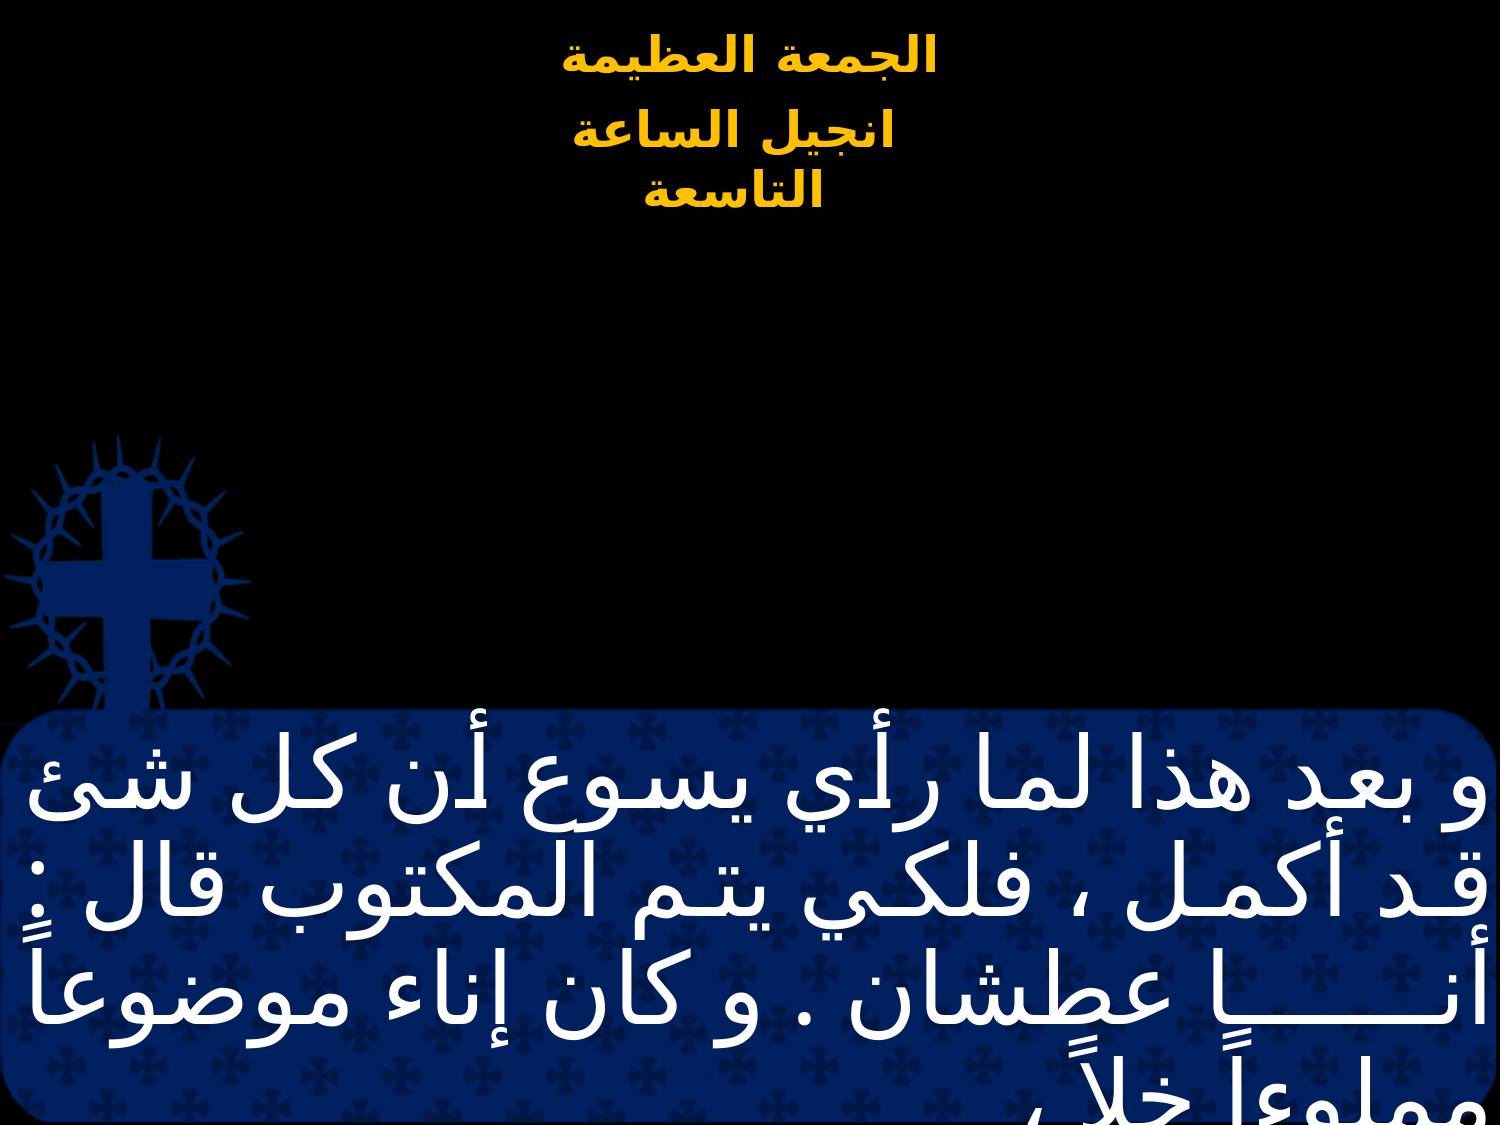

# و بعد هذا لما رأي يسوع أن كل شئ قد أكمل ، فلكي يتم المكتوب قال : أنا عطشان . و كان إناء موضوعاً مملوءاً خلاً ،